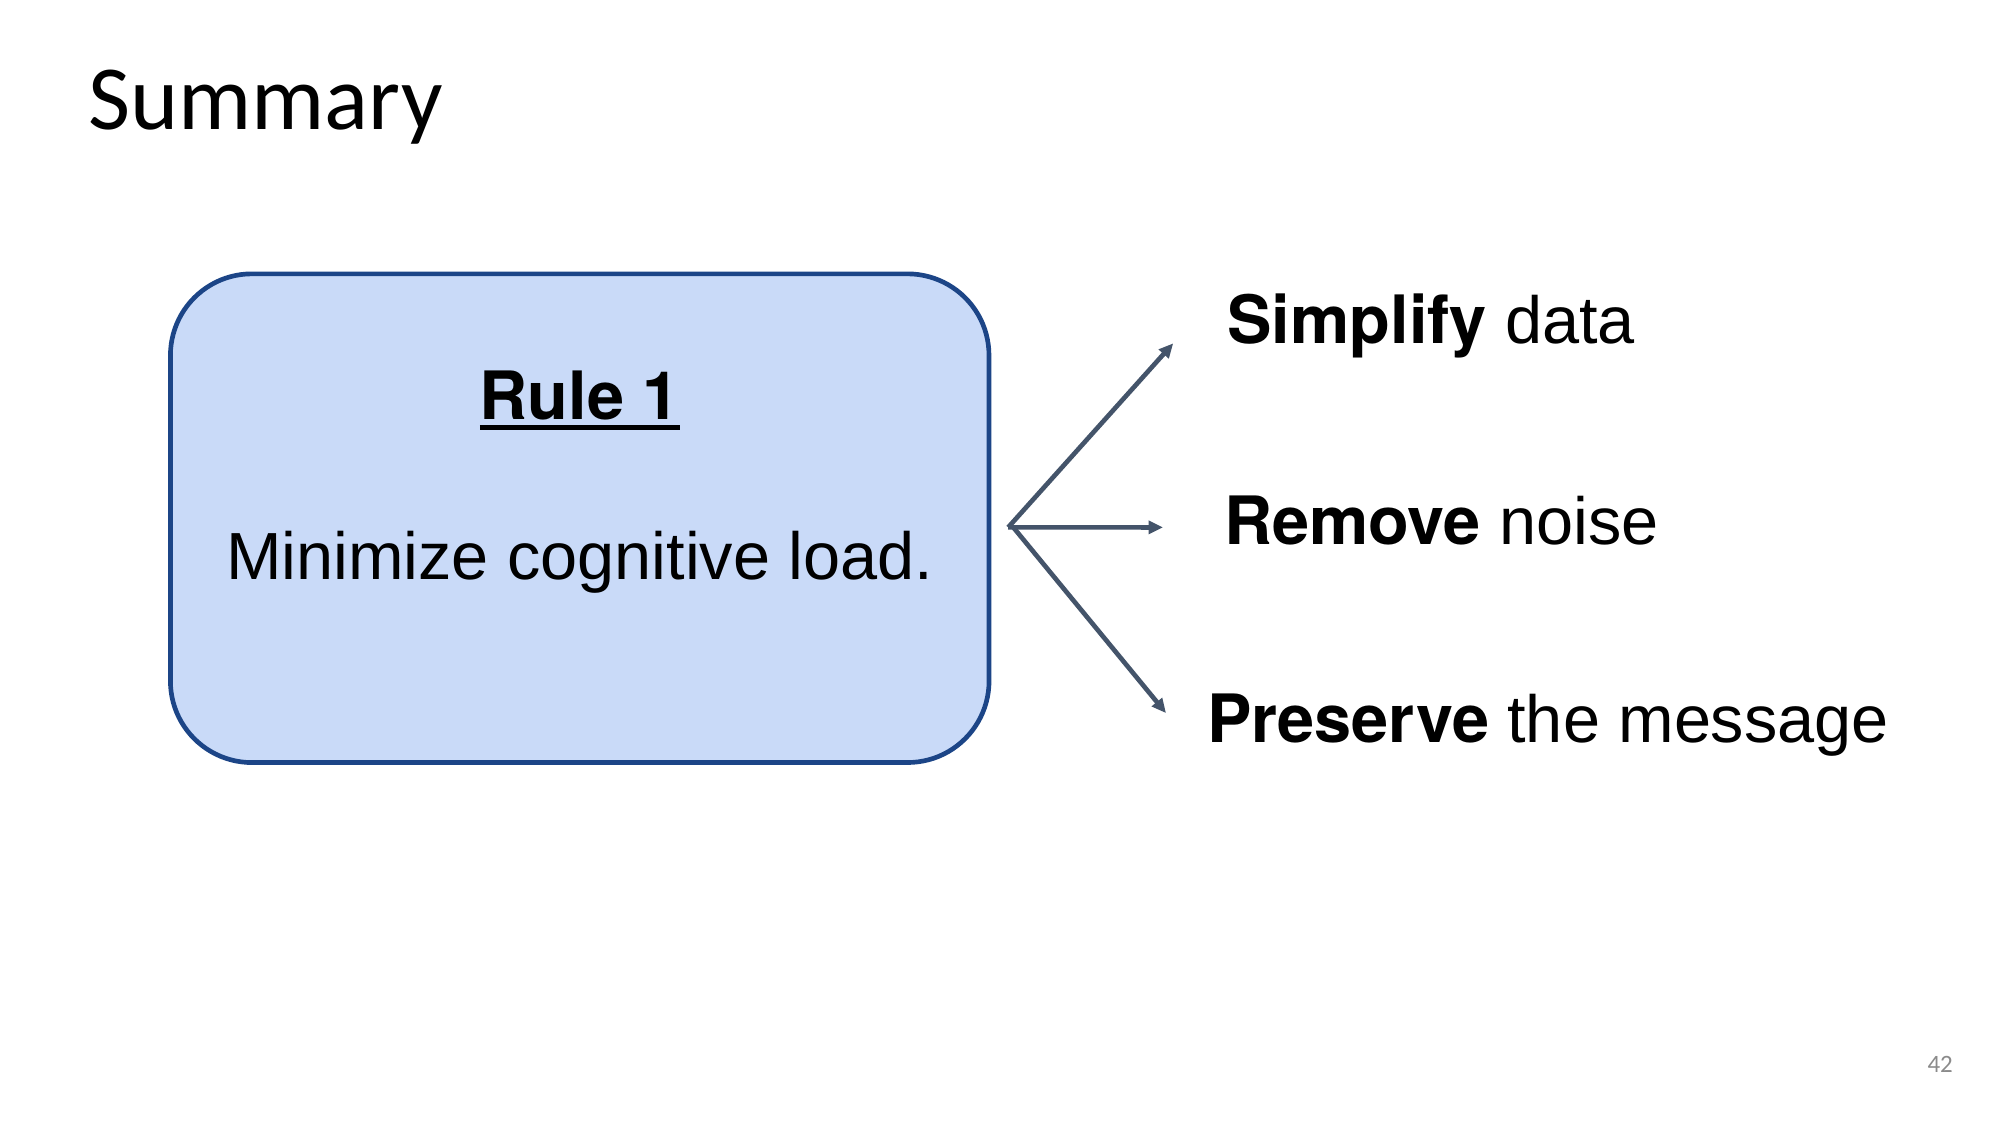

# Summary
Simplify data

Rule 1

Minimize cognitive load.
Remove noise
Preserve the message
42